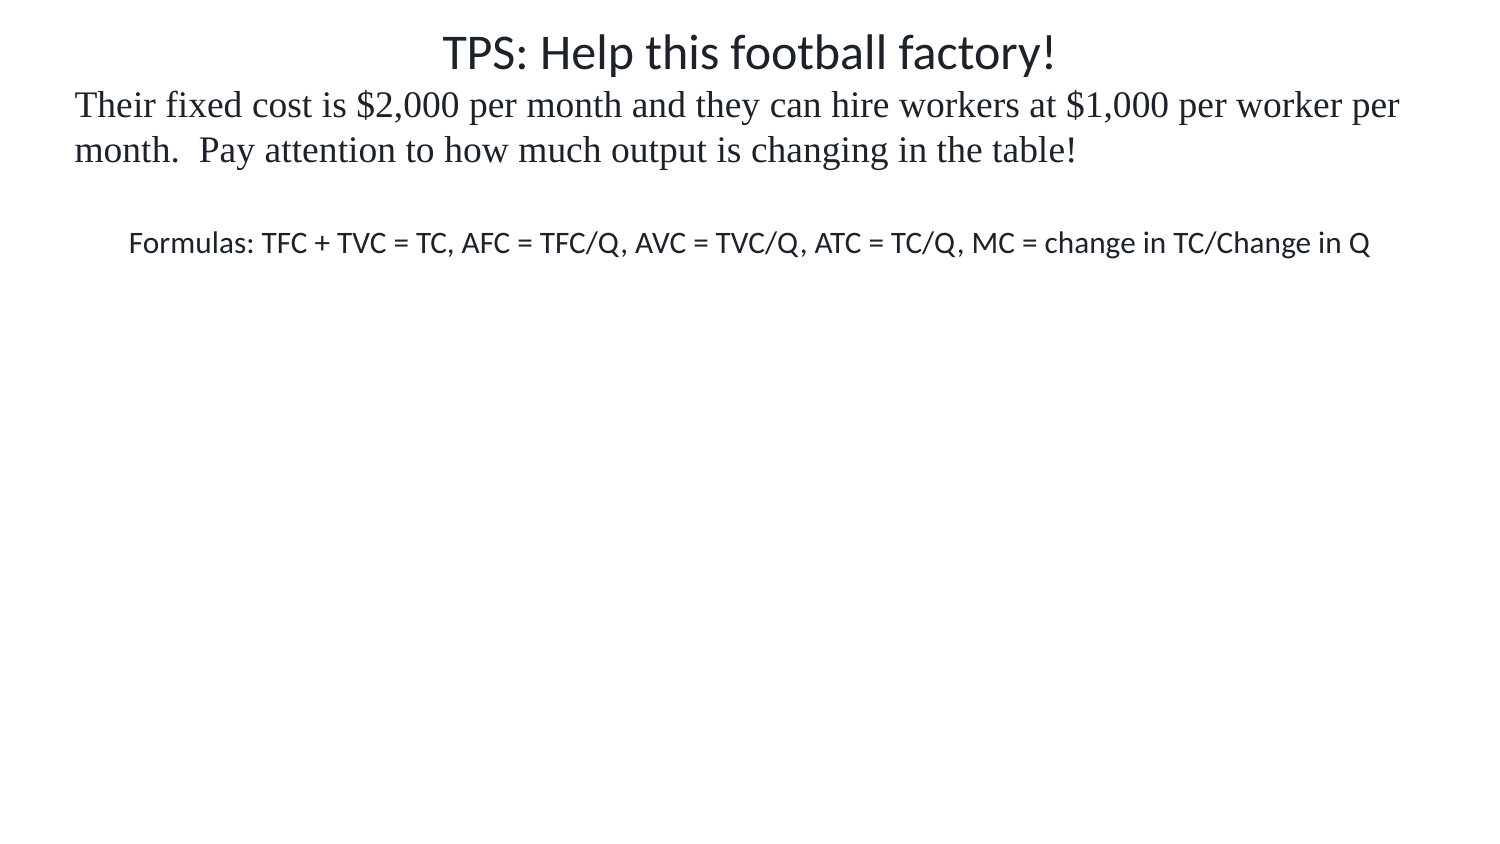

TPS: Help this football factory!
Their fixed cost is $2,000 per month and they can hire workers at $1,000 per worker per month.  Pay attention to how much output is changing in the table!

Formulas: TFC + TVC = TC, AFC = TFC/Q, AVC = TVC/Q, ATC = TC/Q, MC = change in TC/Change in Q